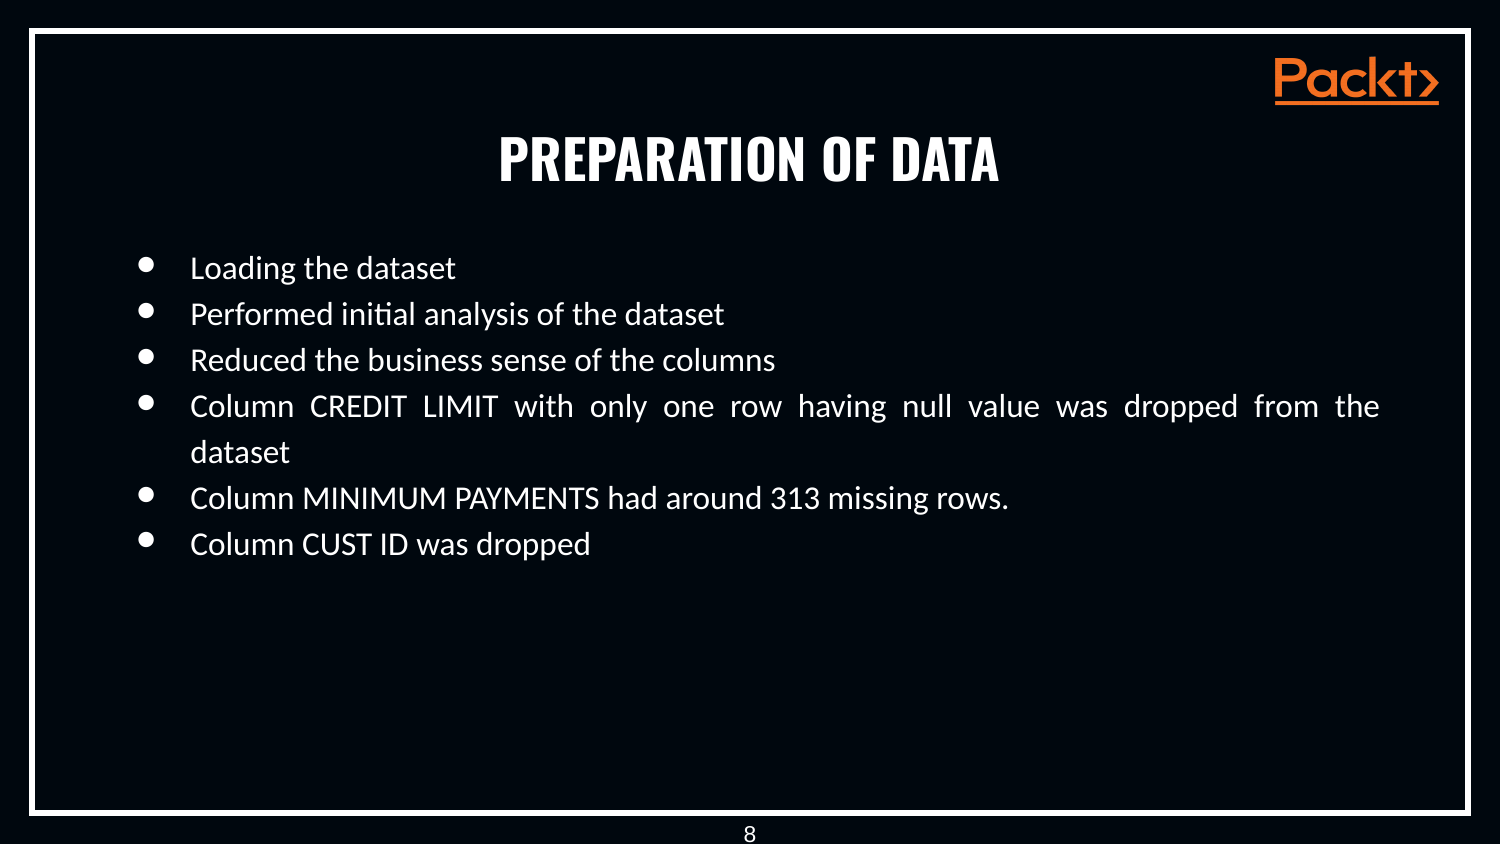

# PREPARATION OF DATA
Loading the dataset
Performed initial analysis of the dataset
Reduced the business sense of the columns
Column CREDIT LIMIT with only one row having null value was dropped from the dataset
Column MINIMUM PAYMENTS had around 313 missing rows.
Column CUST ID was dropped

8